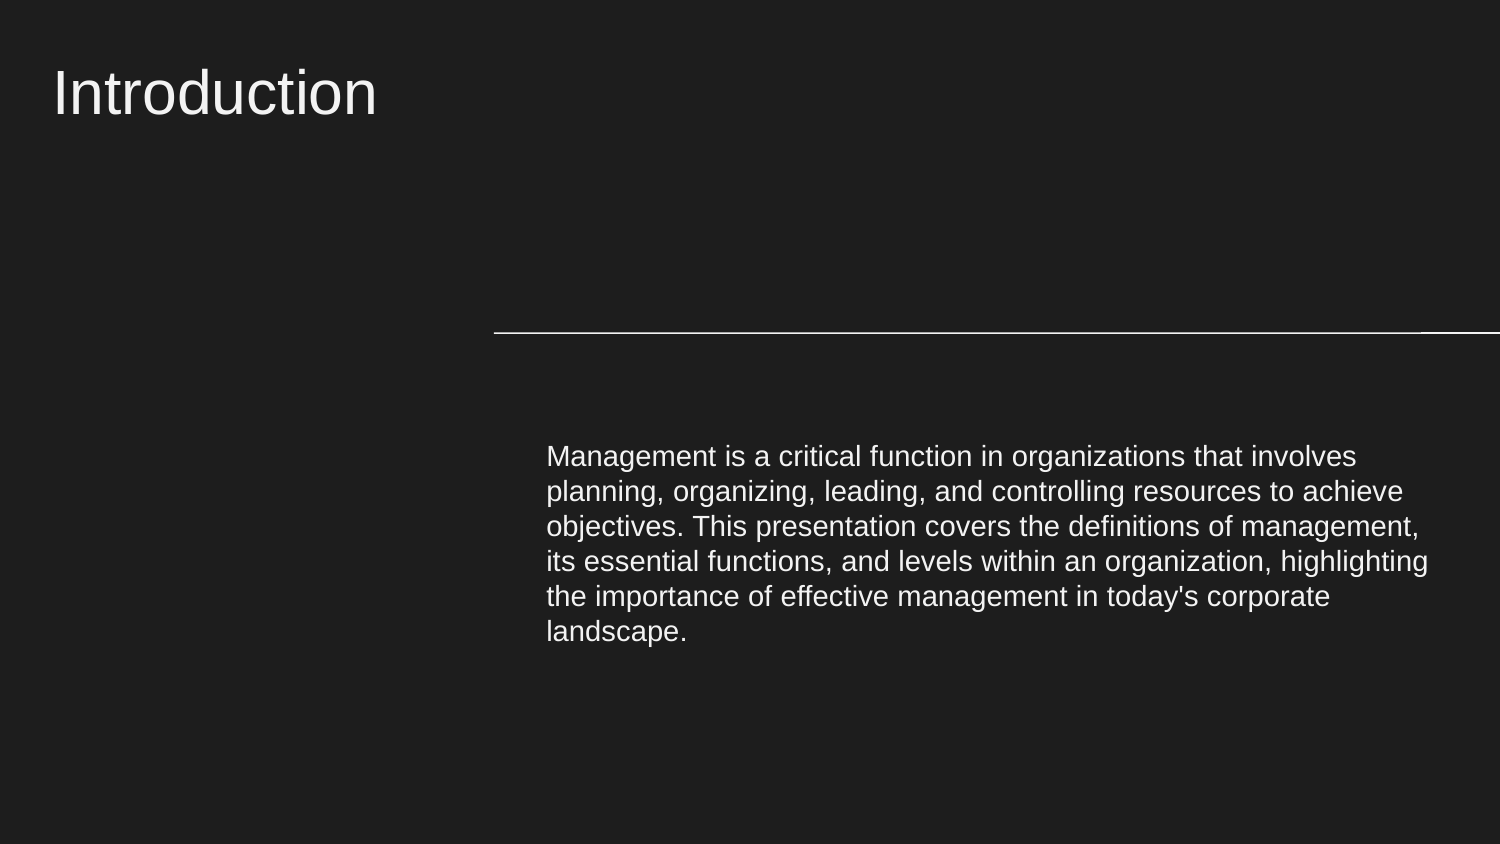

# Introduction
Management is a critical function in organizations that involves planning, organizing, leading, and controlling resources to achieve objectives. This presentation covers the definitions of management, its essential functions, and levels within an organization, highlighting the importance of effective management in today's corporate landscape.